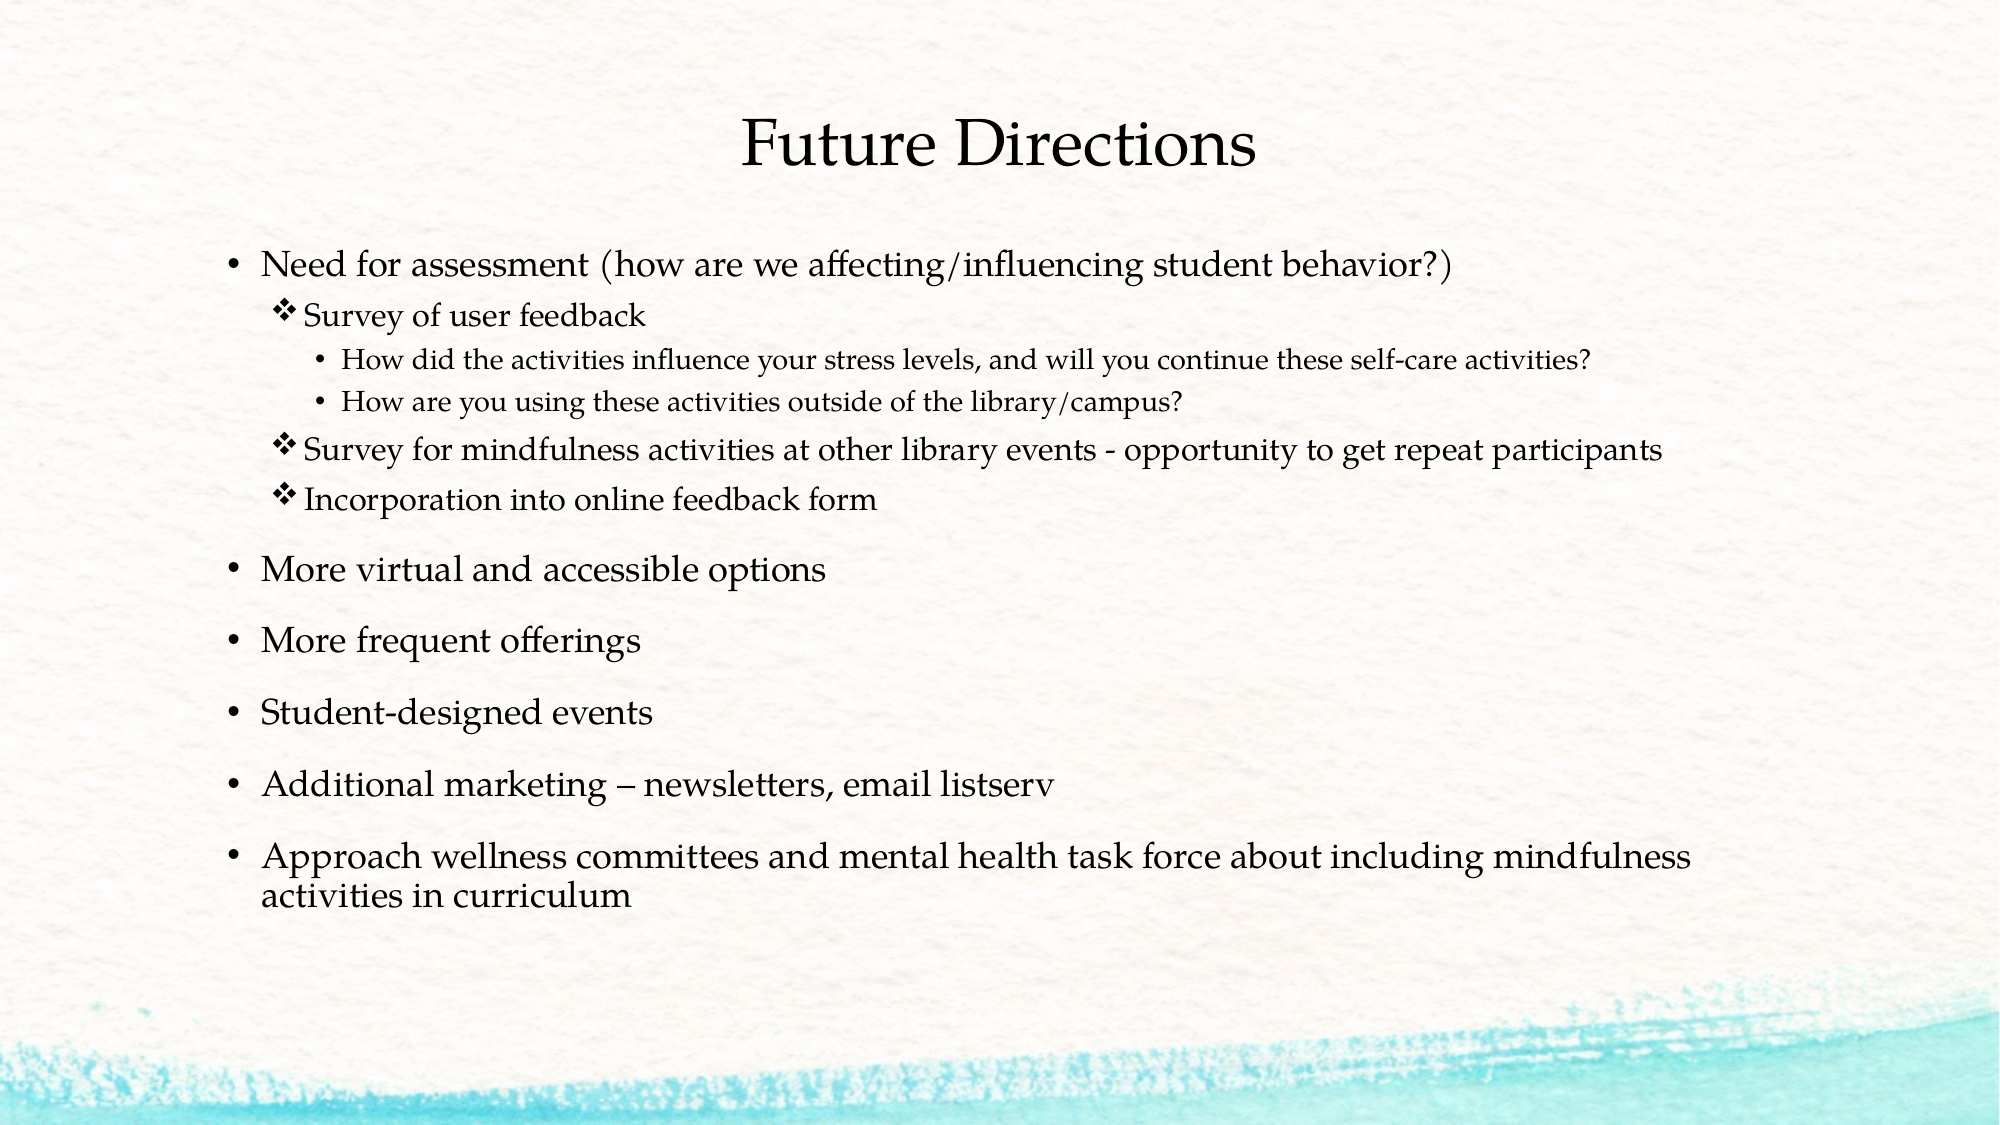

# Future Directions
Need for assessment (how are we affecting/influencing student behavior?)
Survey of user feedback
How did the activities influence your stress levels, and will you continue these self-care activities?
How are you using these activities outside of the library/campus?
Survey for mindfulness activities at other library events - opportunity to get repeat participants
Incorporation into online feedback form
More virtual and accessible options
More frequent offerings
Student-designed events
Additional marketing – newsletters, email listserv
Approach wellness committees and mental health task force about including mindfulness activities in curriculum